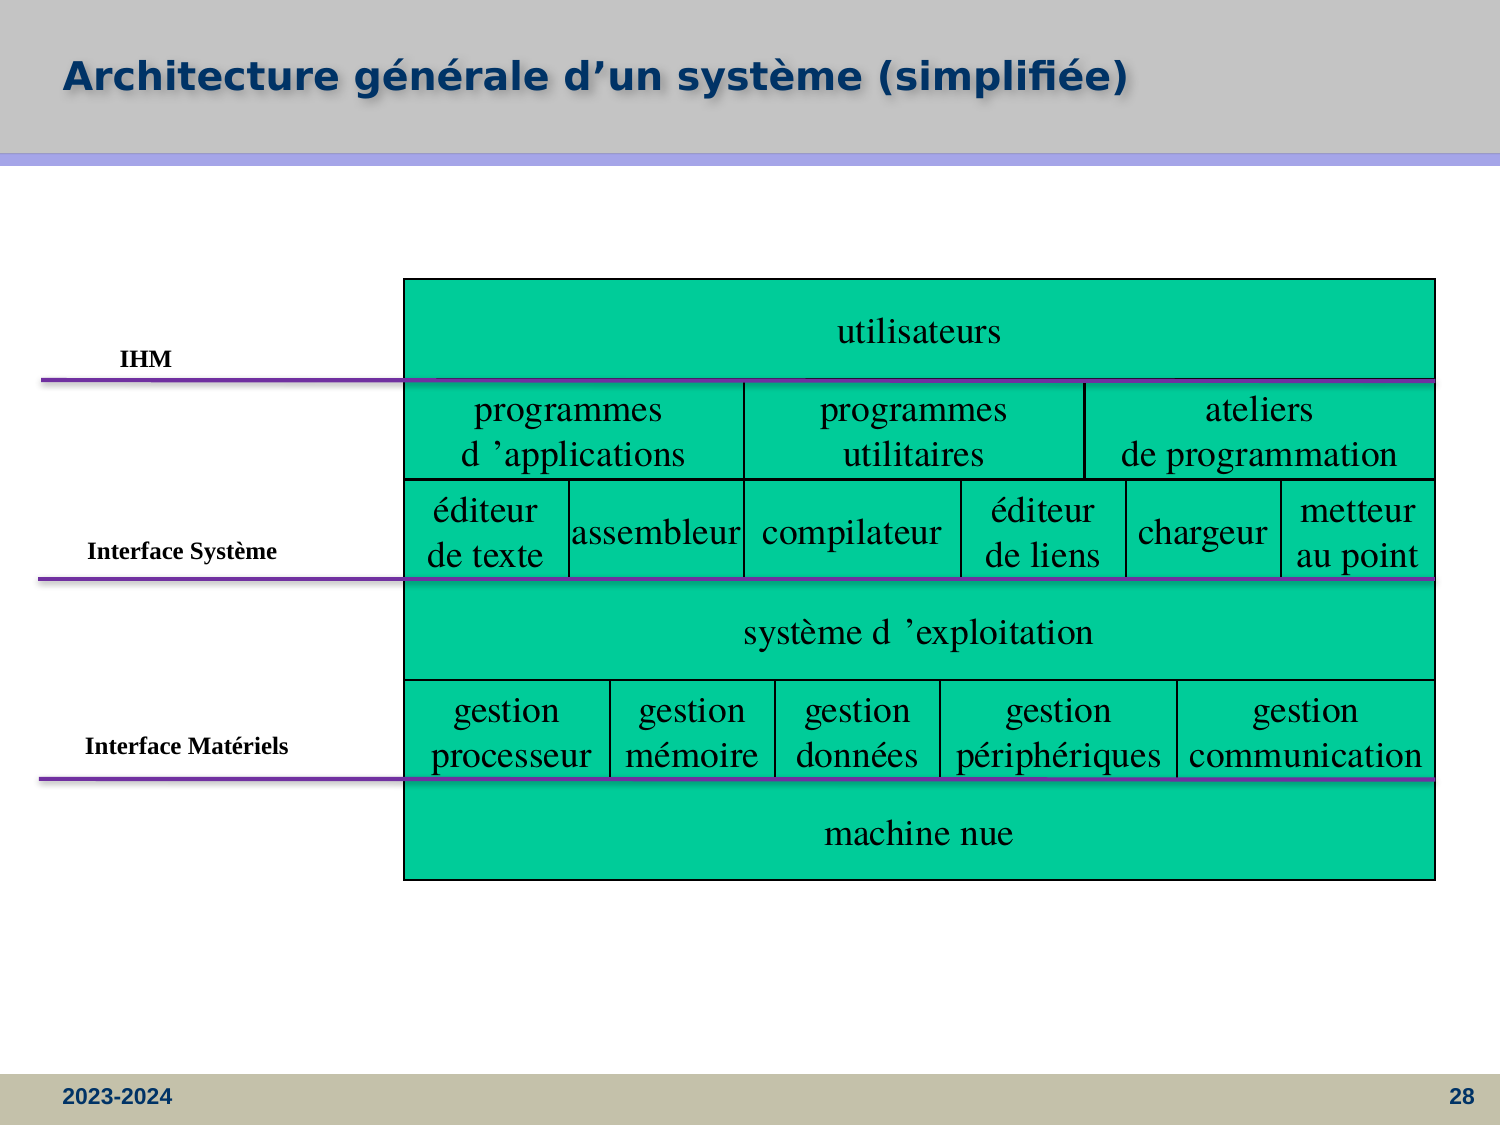

# Architecture générale d’un système (simplifiée)
utilisateurs
programmes
d ’applications
programmes
utilitaires
ateliers
de programmation
éditeur
de texte
assembleur
compilateur
éditeur
de liens
chargeur
metteur
au point
système d ’exploitation
gestion
 processeur
gestion
mémoire
gestion
données
gestion
périphériques
gestion
communication
machine nue
IHM
Interface Système
Interface Matériels